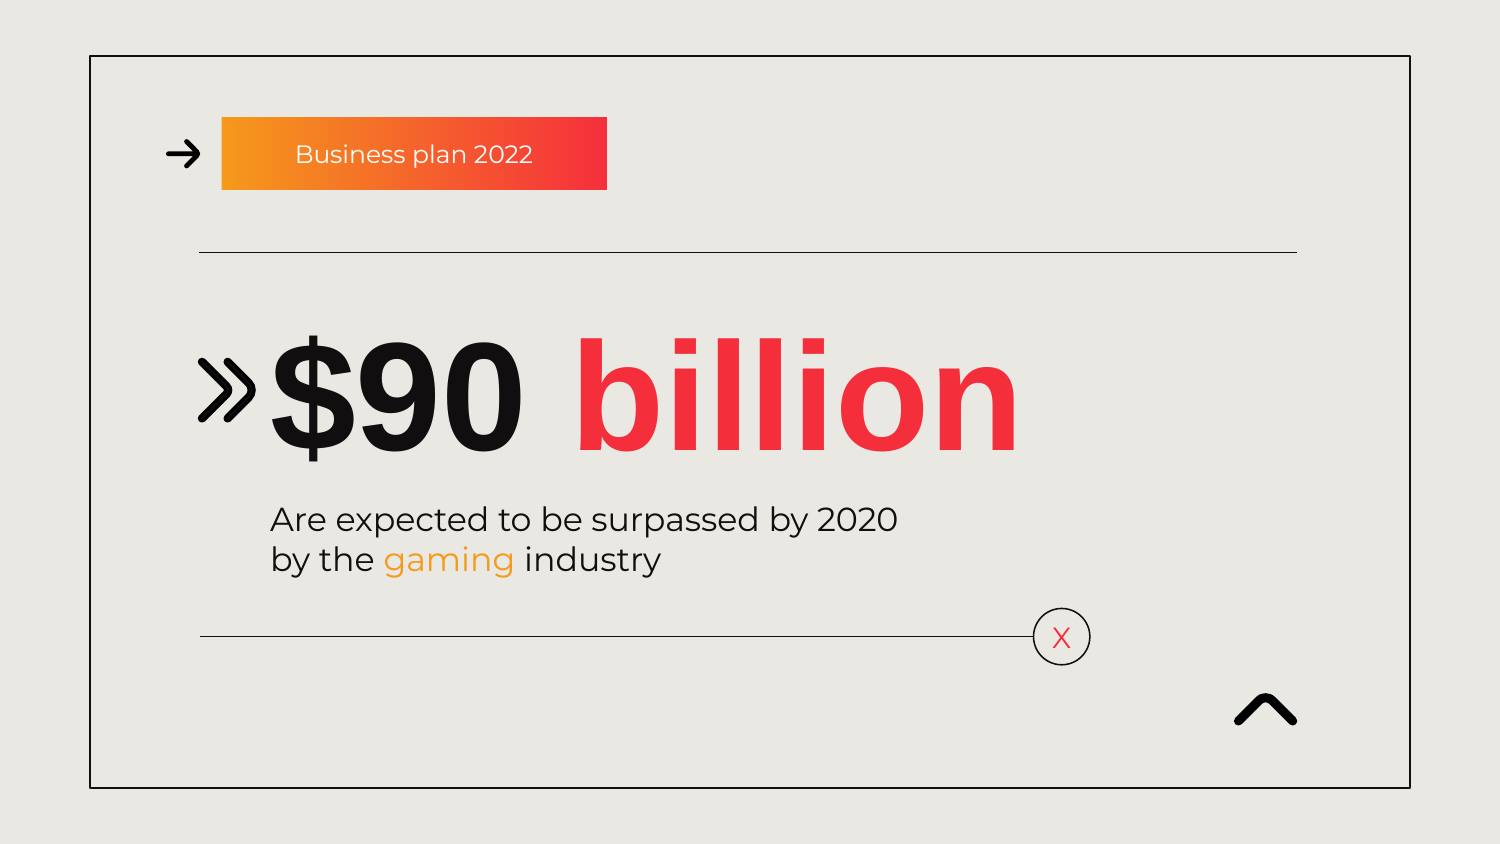

Business plan 2022

# $90 billion

Are expected to be surpassed by 2020 by the gaming industry

X